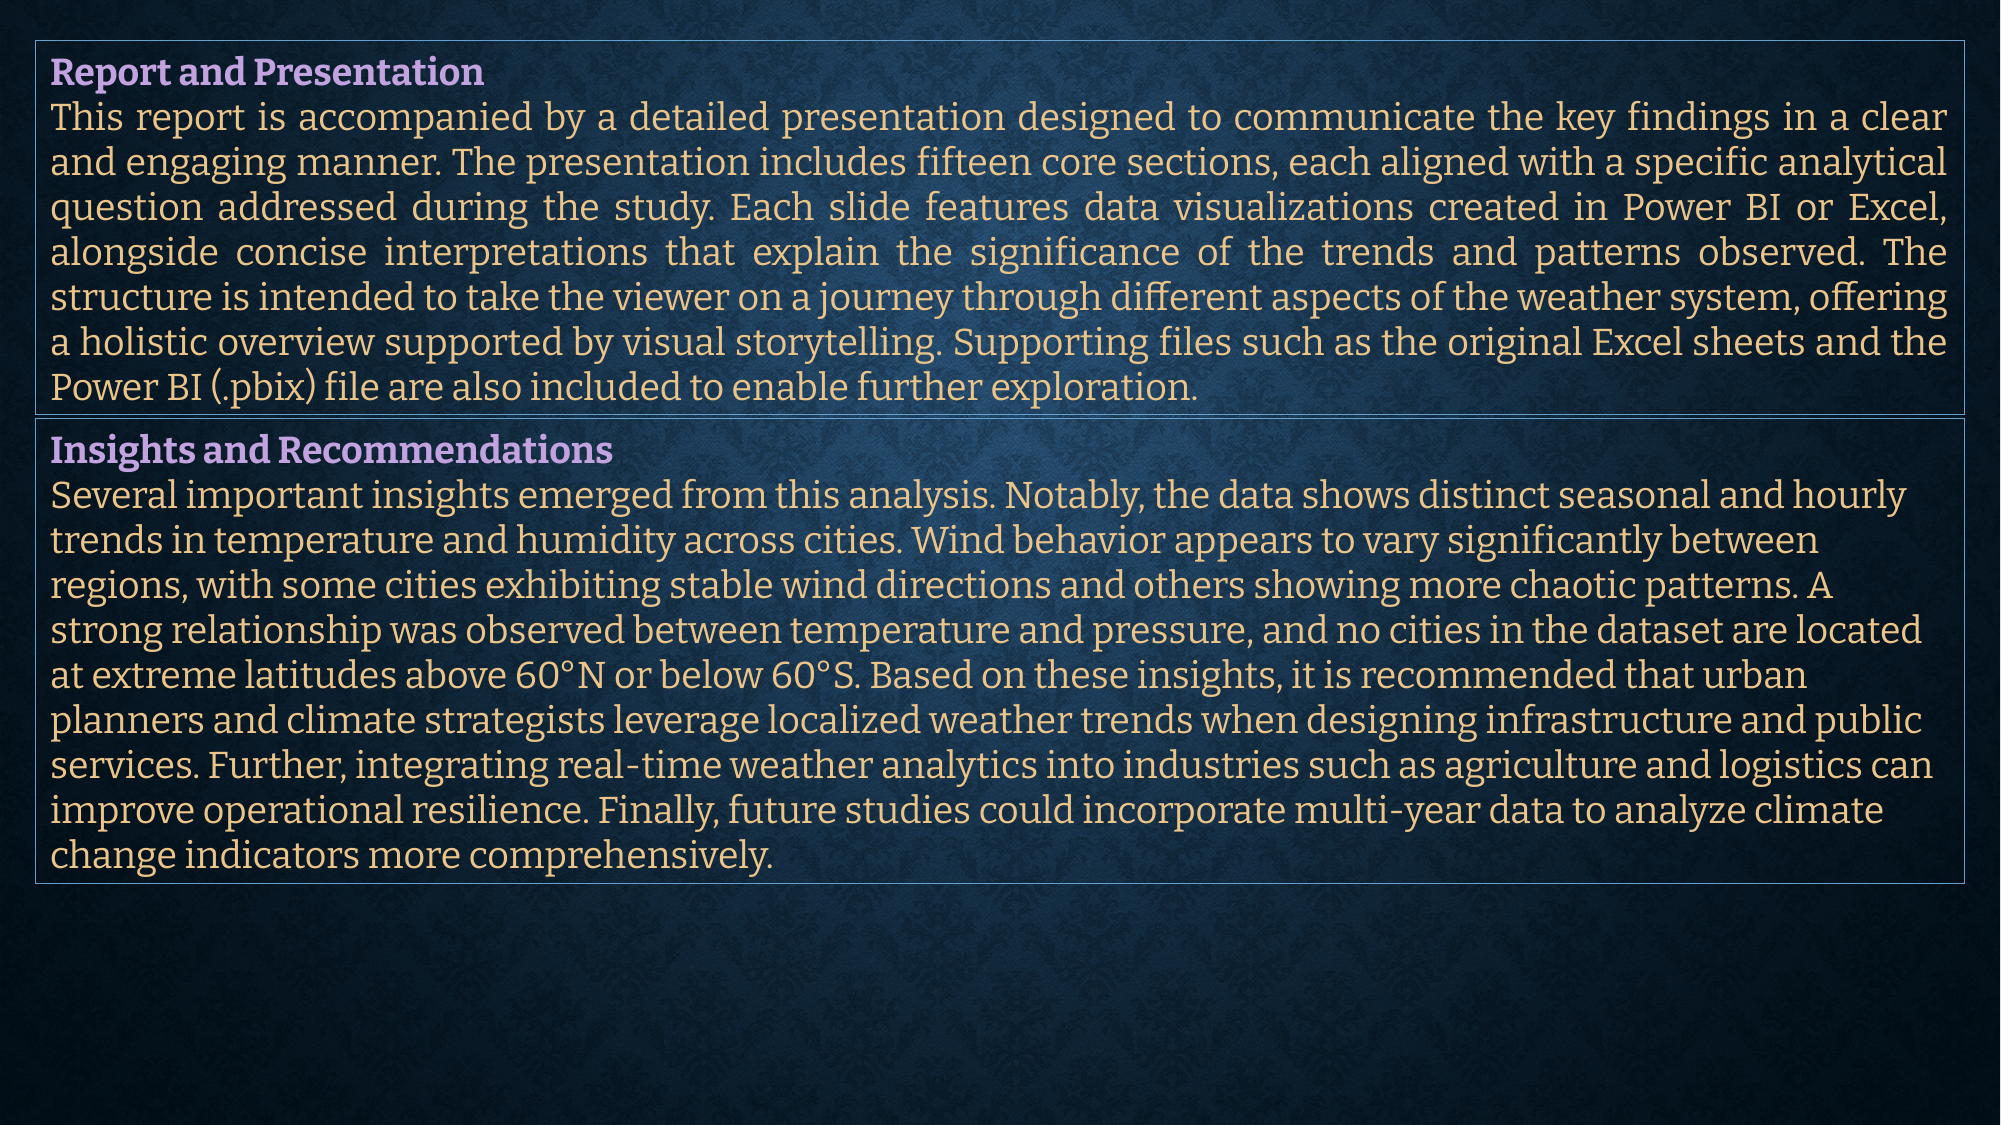

Report and Presentation
This report is accompanied by a detailed presentation designed to communicate the key findings in a clear and engaging manner. The presentation includes fifteen core sections, each aligned with a specific analytical question addressed during the study. Each slide features data visualizations created in Power BI or Excel, alongside concise interpretations that explain the significance of the trends and patterns observed. The structure is intended to take the viewer on a journey through different aspects of the weather system, offering a holistic overview supported by visual storytelling. Supporting files such as the original Excel sheets and the Power BI (.pbix) file are also included to enable further exploration.
Insights and Recommendations
Several important insights emerged from this analysis. Notably, the data shows distinct seasonal and hourly trends in temperature and humidity across cities. Wind behavior appears to vary significantly between regions, with some cities exhibiting stable wind directions and others showing more chaotic patterns. A strong relationship was observed between temperature and pressure, and no cities in the dataset are located at extreme latitudes above 60°N or below 60°S. Based on these insights, it is recommended that urban planners and climate strategists leverage localized weather trends when designing infrastructure and public services. Further, integrating real-time weather analytics into industries such as agriculture and logistics can improve operational resilience. Finally, future studies could incorporate multi-year data to analyze climate change indicators more comprehensively.